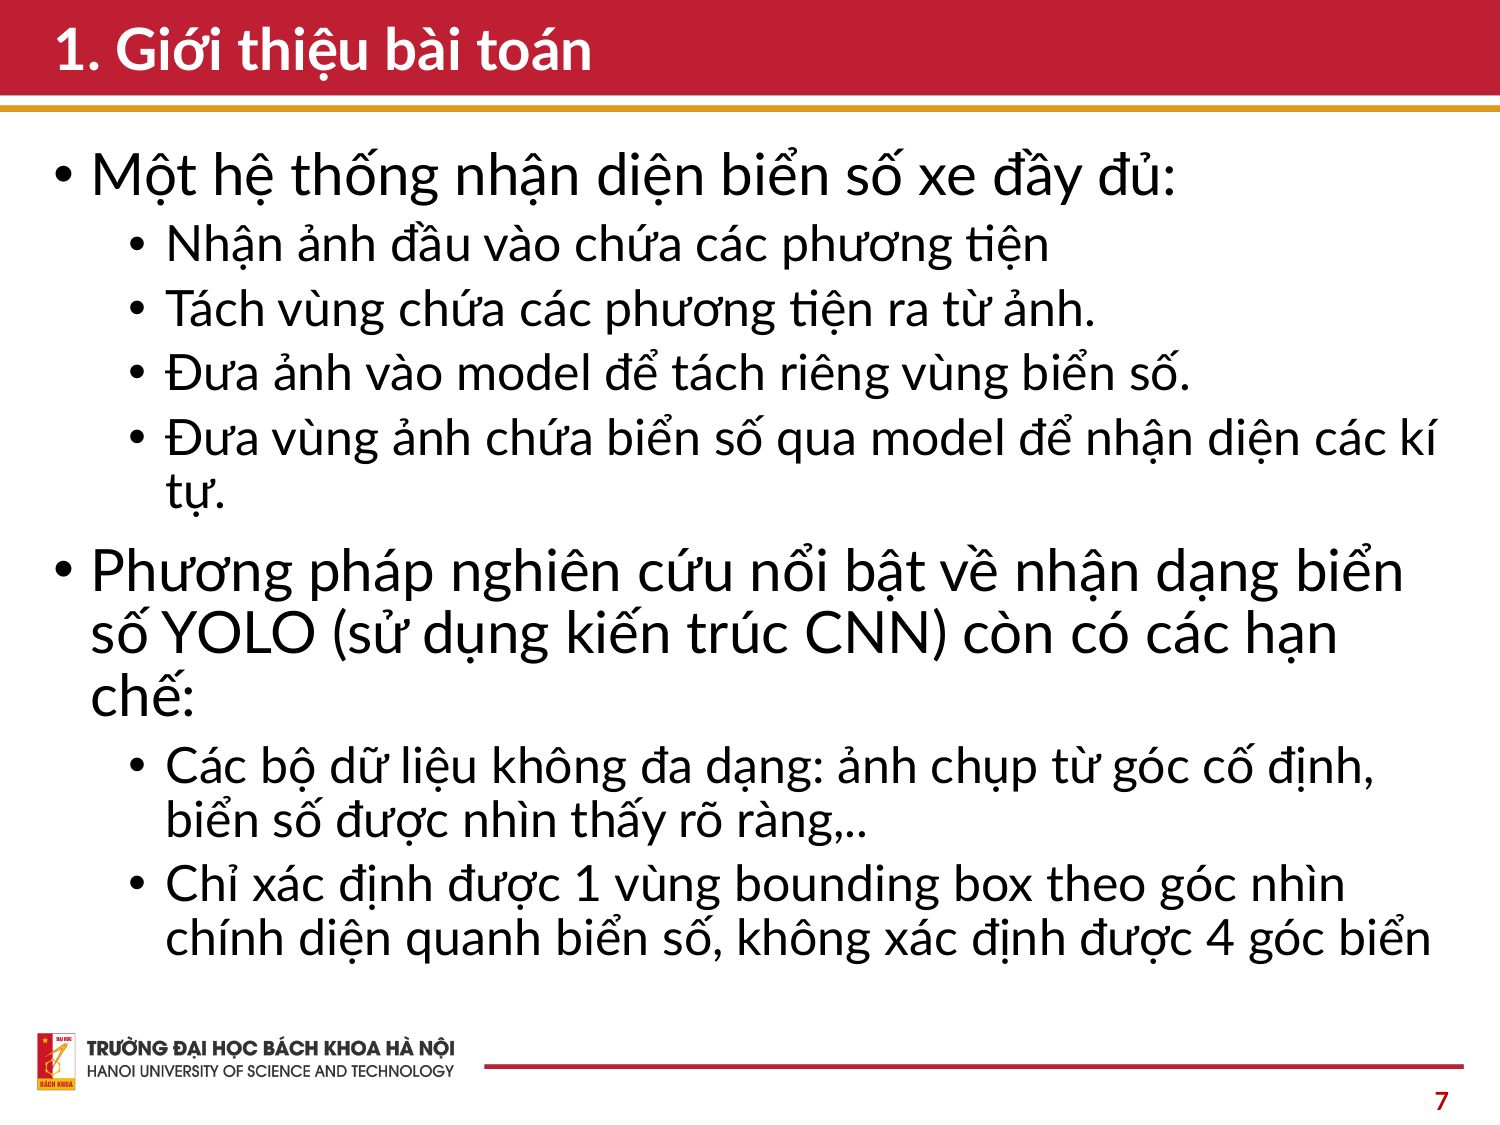

1. Giới thiệu bài toán
Một hệ thống nhận diện biển số xe đầy đủ:
Nhận ảnh đầu vào chứa các phương tiện
Tách vùng chứa các phương tiện ra từ ảnh.
Đưa ảnh vào model để tách riêng vùng biển số.
Đưa vùng ảnh chứa biển số qua model để nhận diện các kí tự.
Phương pháp nghiên cứu nổi bật về nhận dạng biển số YOLO (sử dụng kiến trúc CNN) còn có các hạn chế:
Các bộ dữ liệu không đa dạng: ảnh chụp từ góc cố định, biển số được nhìn thấy rõ ràng,..
Chỉ xác định được 1 vùng bounding box theo góc nhìn chính diện quanh biển số, không xác định được 4 góc biển
7